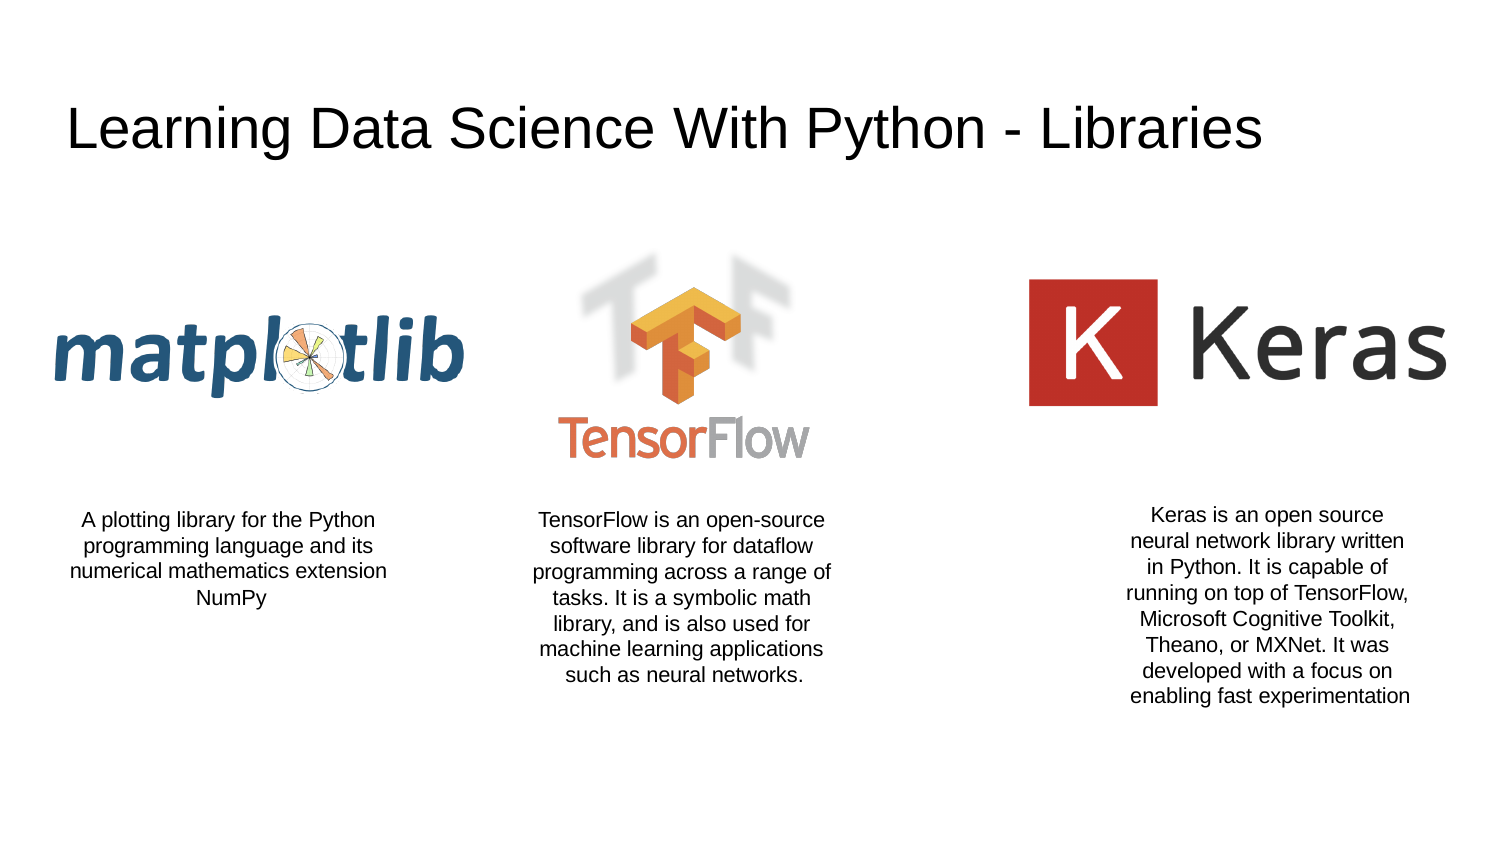

# Learning Data Science With Python - Libraries

Keras is an open source  neural network library written  in Python. It is capable of  running on top of TensorFlow,  Microsoft Cognitive Toolkit,  Theano, or MXNet. It was  developed with a focus on  enabling fast experimentation
A plotting library for the Python  programming language and its  numerical mathematics extension  NumPy
TensorFlow is an open-source  software library for dataflow  programming across a range of  tasks. It is a symbolic math  library, and is also used for  machine learning applications  such as neural networks.